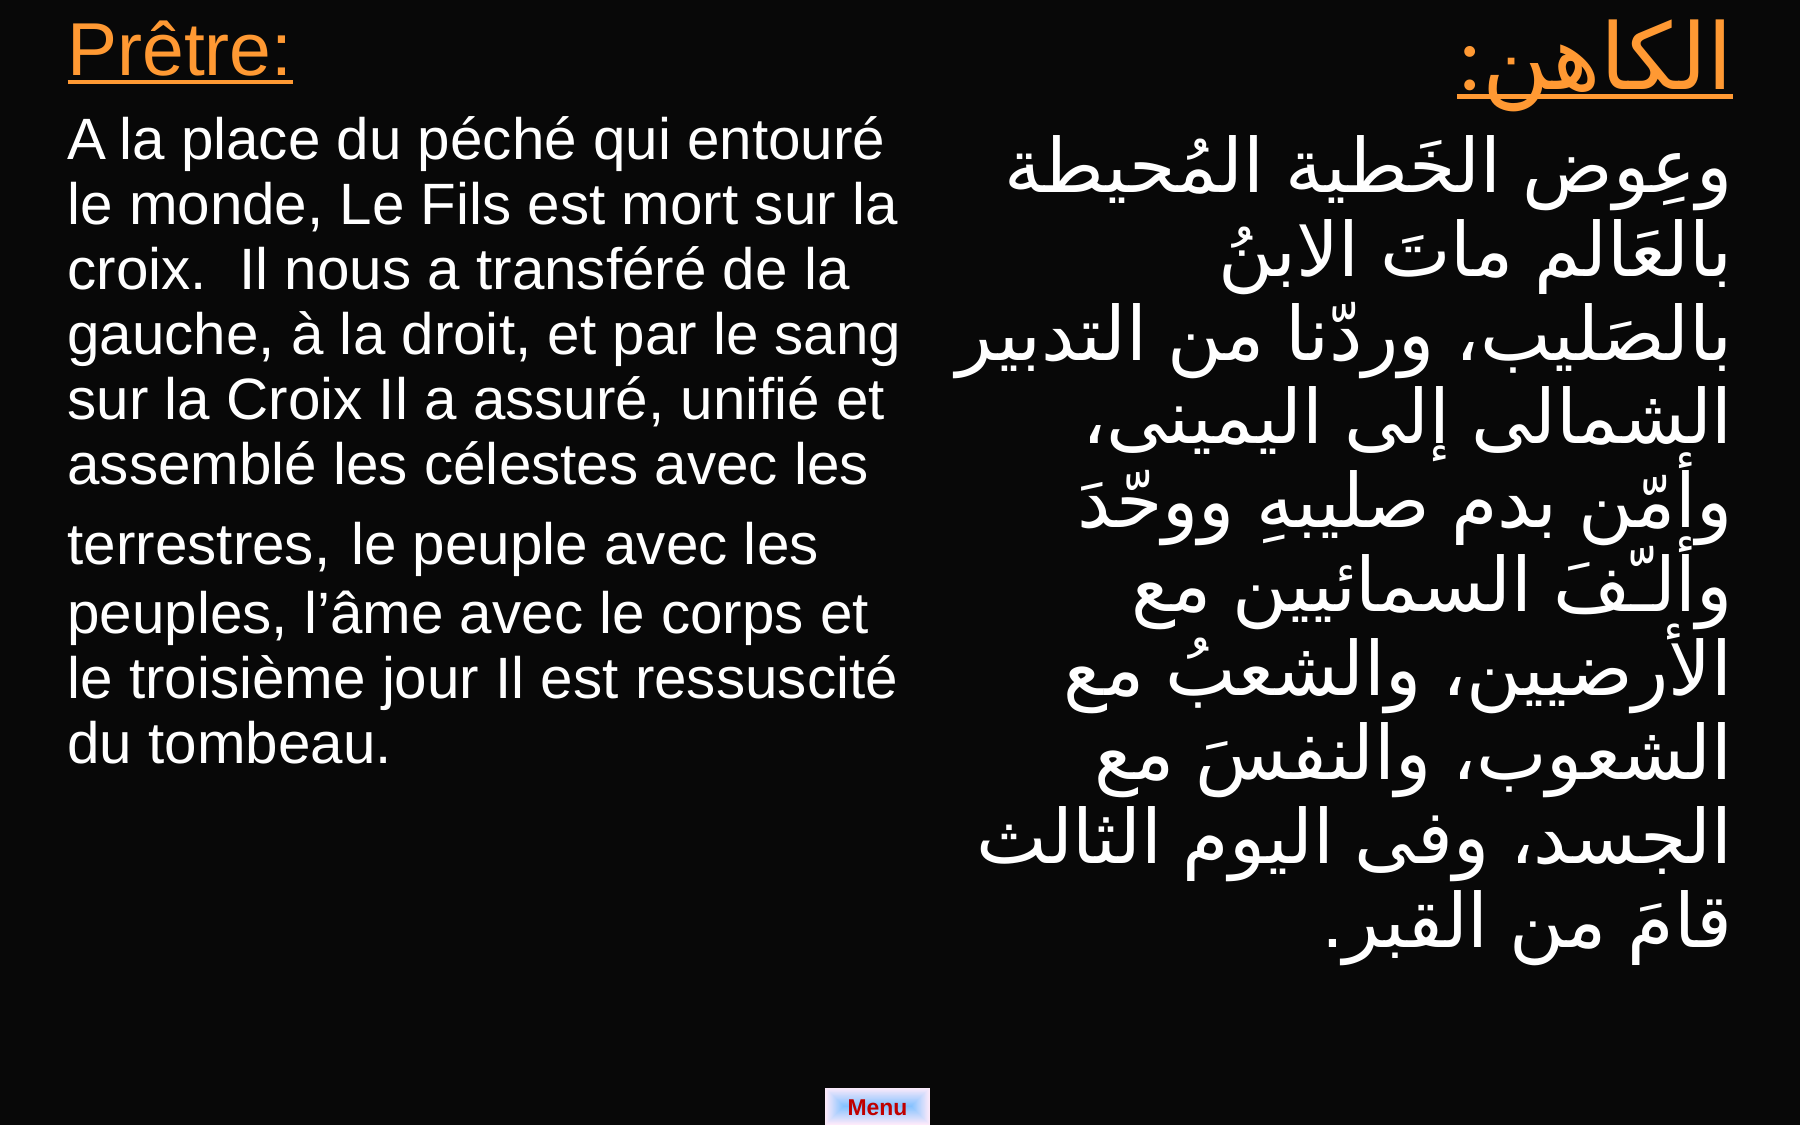

| Prêtre: A la place du péché qui entouré le monde, Le Fils est mort sur la croix. Il nous a transféré de la gauche, à la droit, et par le sang sur la Croix Il a assuré, unifié et assemblé les célestes avec les terrestres, le peuple avec les peuples, l’âme avec le corps et le troisième jour Il est ressuscité du tombeau. | الكاهن: وعِوض الخَطية المُحيطة بالعَالم ماتَ الابنُ بالصَليب، وردّنا من التدبير الشمالى إلى اليمينى، وأمّن بدم صليبهِ ووحّدَ وألـّفَ السمائيين مع الأرضيين، والشعبُ مع الشعوب، والنفسَ مع الجسد، وفى اليوم الثالث قامَ من القبر. |
| --- | --- |
Menu